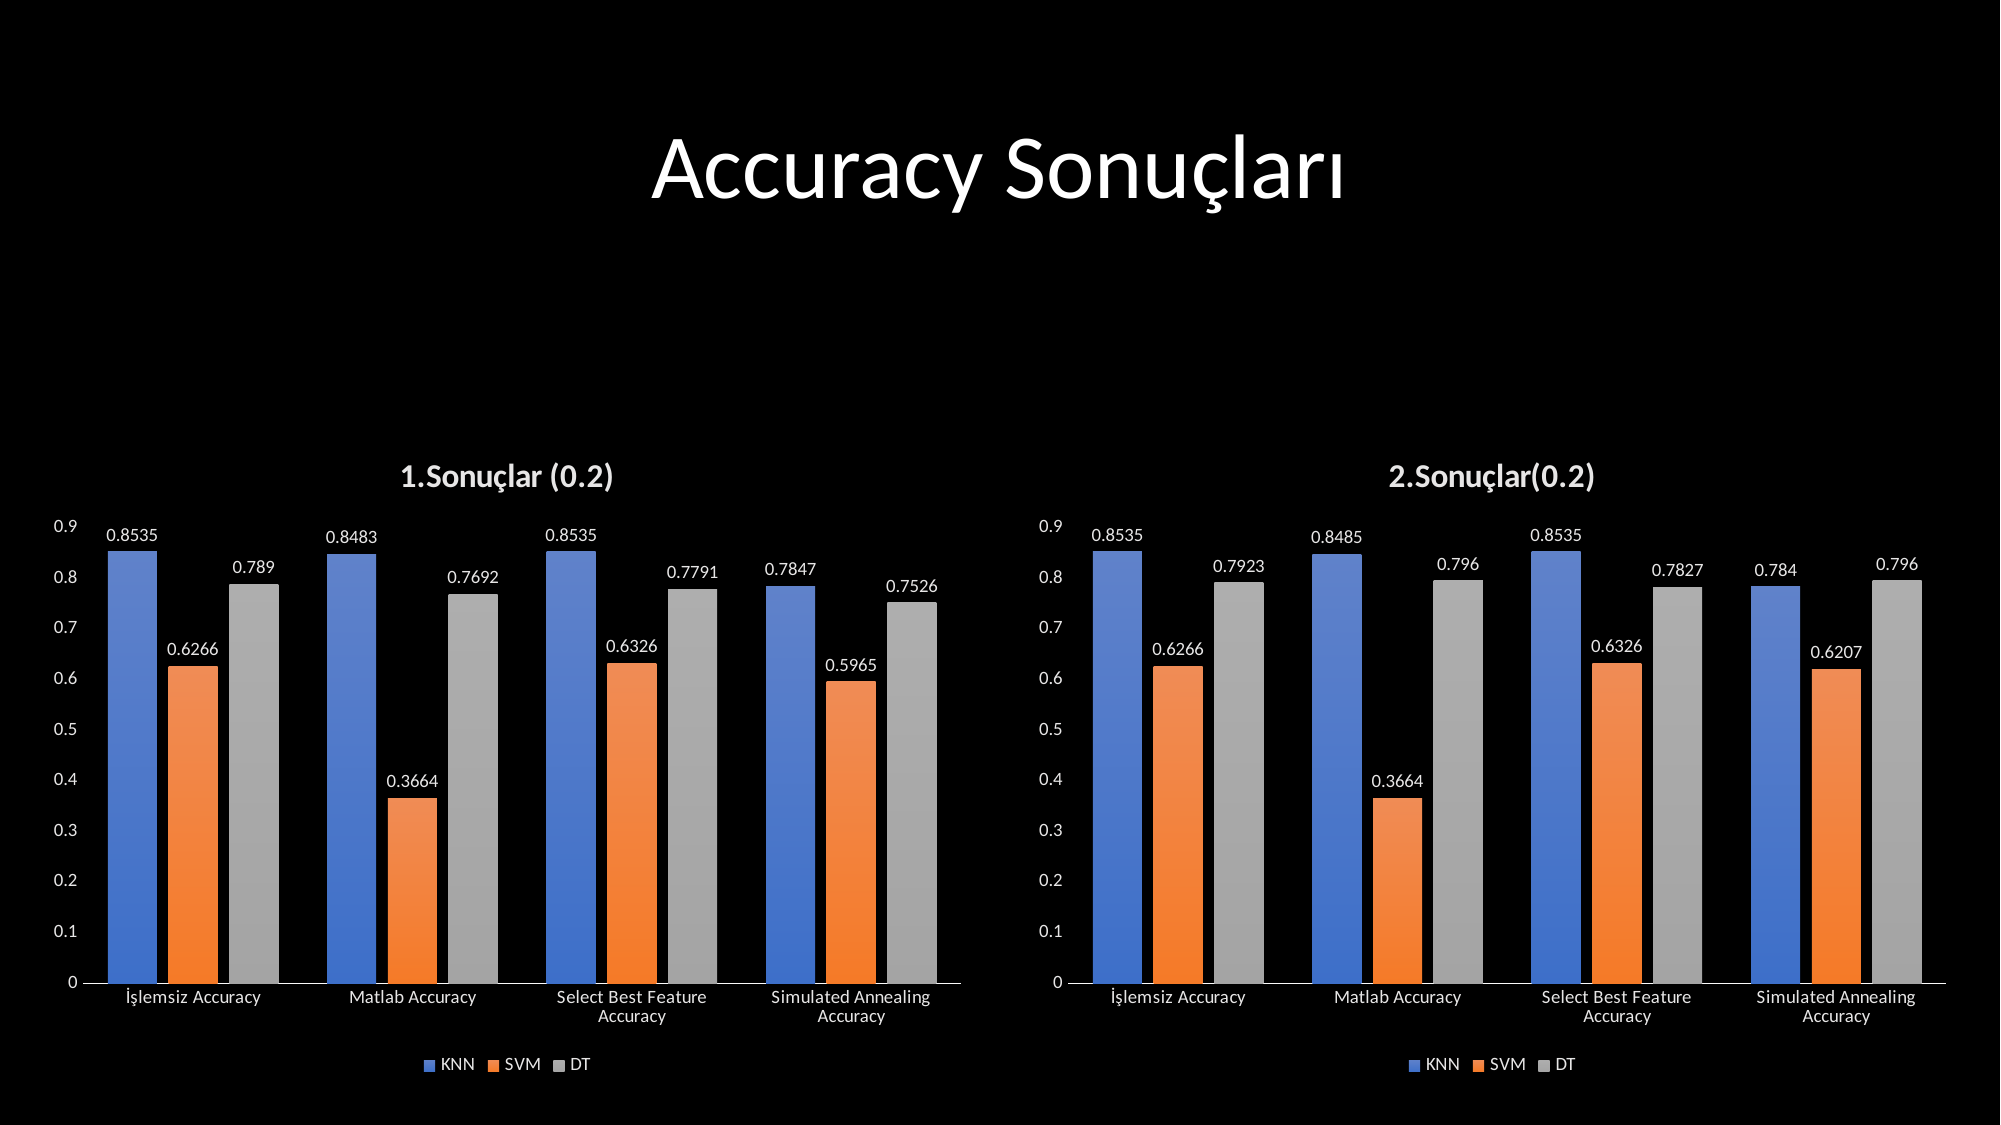

# Accuracy Sonuçları

### Chart: 1.Sonuçlar (0.2)

| Category | KNN | SVM | DT |
|---|---|---|---|
| İşlemsiz Accuracy | 0.8535 | 0.6266 | 0.789 |
| Matlab Accuracy | 0.8483 | 0.3664 | 0.7692 |
| Select Best Feature Accuracy | 0.8535 | 0.6326 | 0.7791 |
| Simulated Annealing Accuracy | 0.7847 | 0.5965 | 0.7526 |

### Chart: 2.Sonuçlar(0.2)

| Category | KNN | SVM | DT |
|---|---|---|---|
| İşlemsiz Accuracy | 0.8535 | 0.6266 | 0.7923 |
| Matlab Accuracy | 0.8485 | 0.3664 | 0.796 |
| Select Best Feature Accuracy | 0.8535 | 0.6326 | 0.7827 |
| Simulated Annealing Accuracy | 0.784 | 0.6207 | 0.796 |